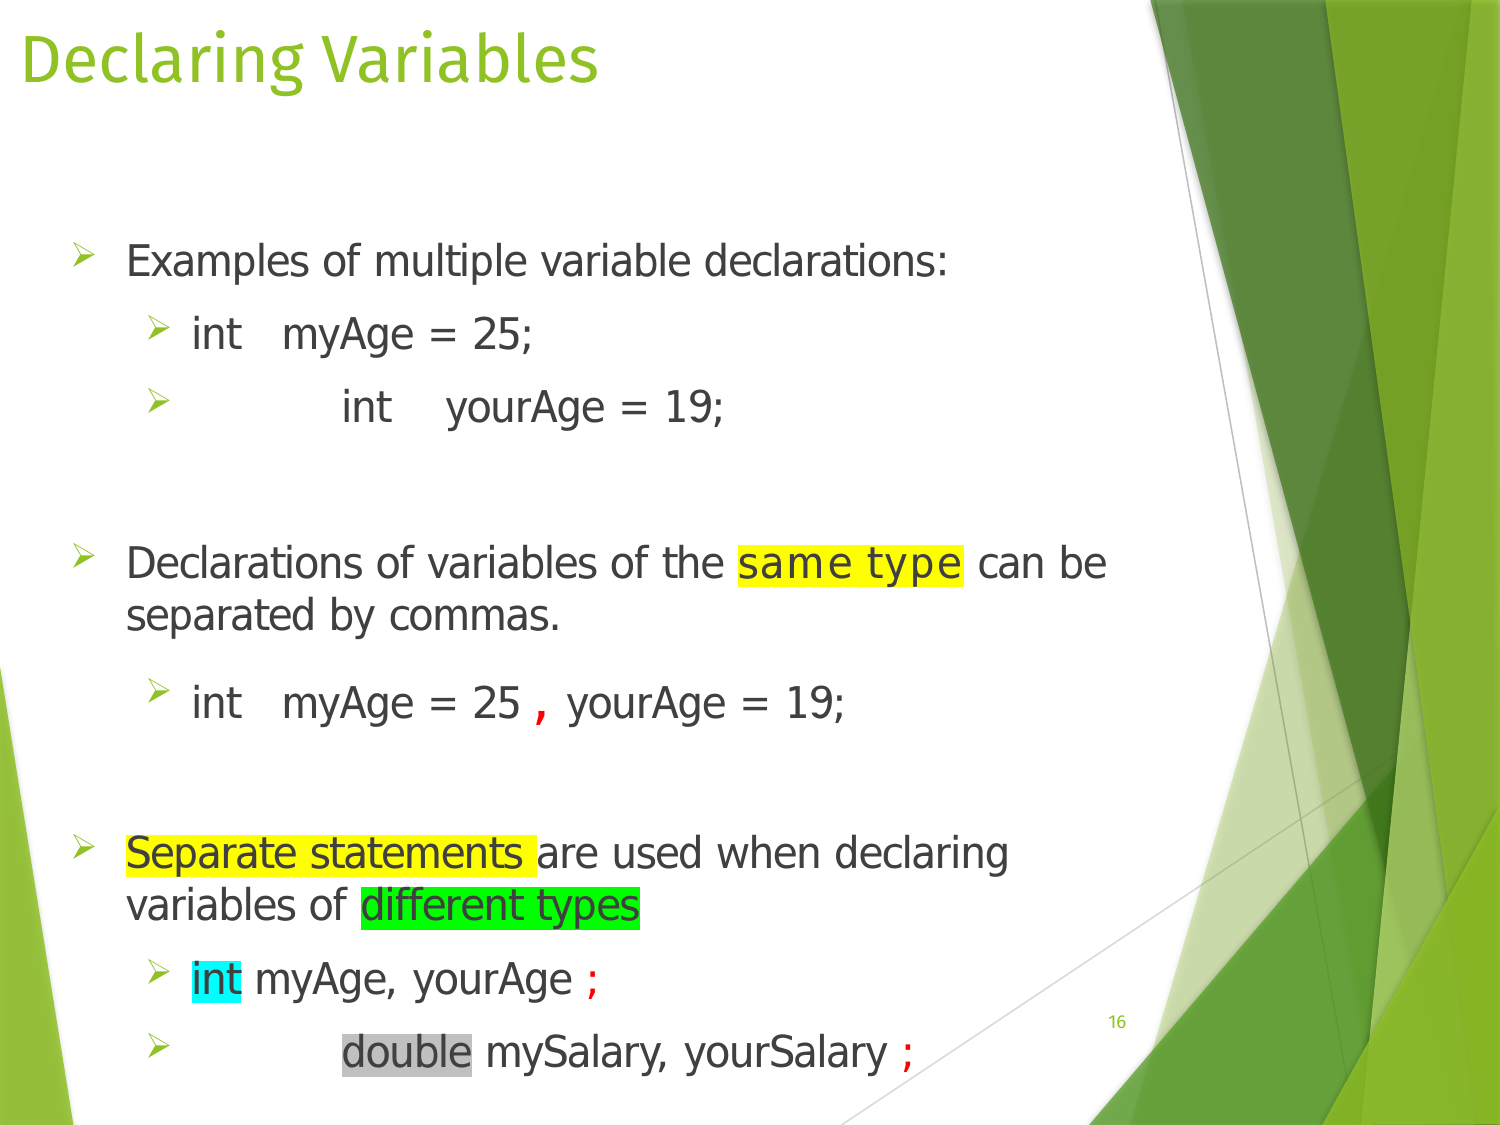

# Declaring Variables
Examples of multiple variable declarations:
int   myAge = 25;
	int    yourAge = 19;

Declarations of variables of the same type can be separated by commas.
int   myAge = 25 , yourAge = 19;

Separate statements are used when declaring variables of different types
int myAge, yourAge ;
	double mySalary, yourSalary ;

16